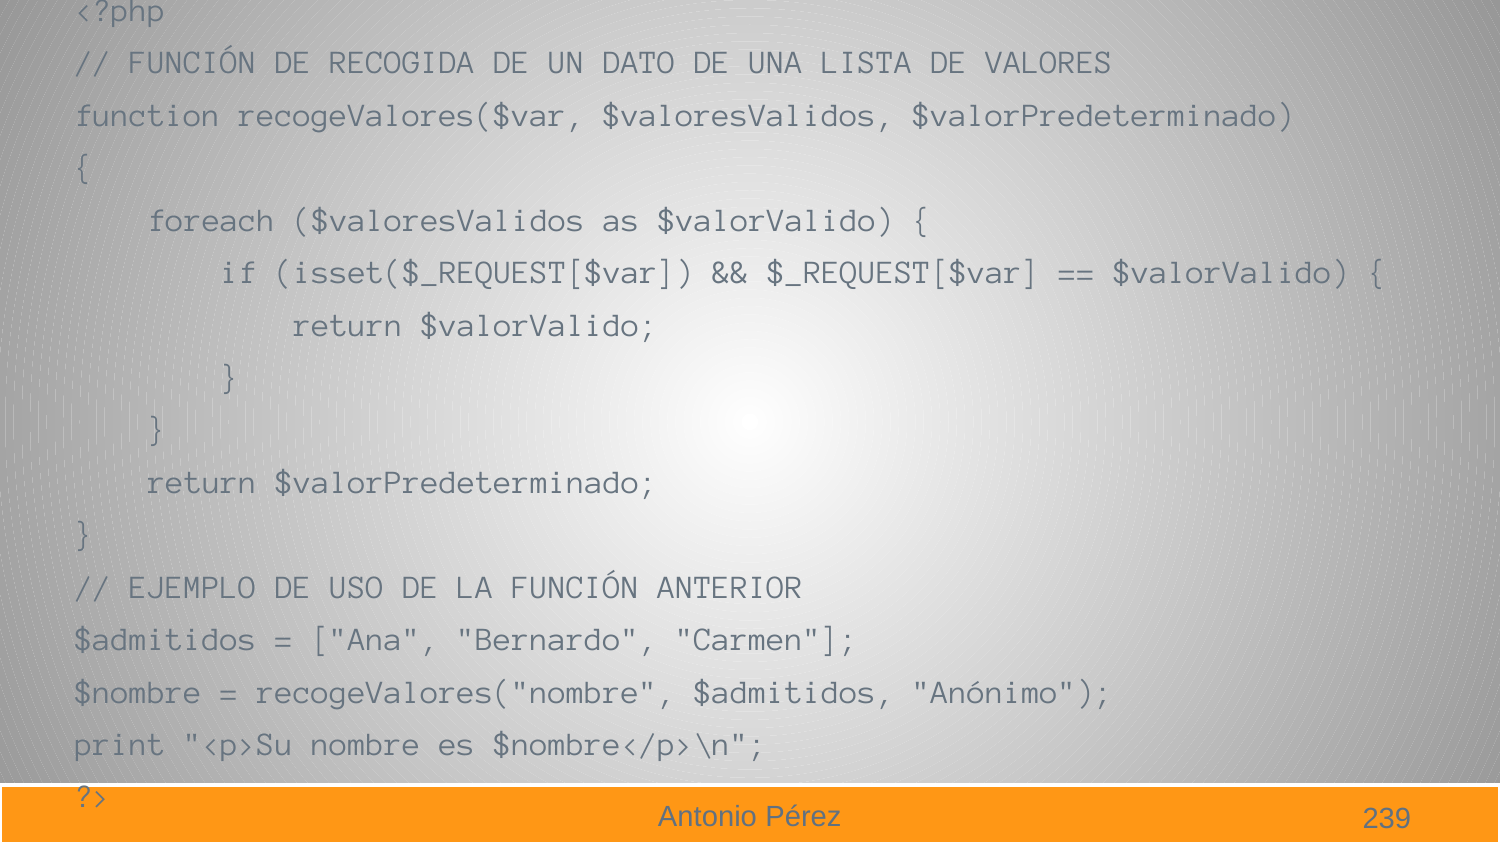

<?php
// FUNCIÓN DE RECOGIDA DE UN DATO DE UNA LISTA DE VALORES
function recogeValores($var, $valoresValidos, $valorPredeterminado)
{
    foreach ($valoresValidos as $valorValido) {
        if (isset($_REQUEST[$var]) && $_REQUEST[$var] == $valorValido) {
            return $valorValido;
        }
    }
    return $valorPredeterminado;
}
// EJEMPLO DE USO DE LA FUNCIÓN ANTERIOR
$admitidos = ["Ana", "Bernardo", "Carmen"];
$nombre = recogeValores("nombre", $admitidos, "Anónimo");
print "<p>Su nombre es $nombre</p>\n";
?>
239